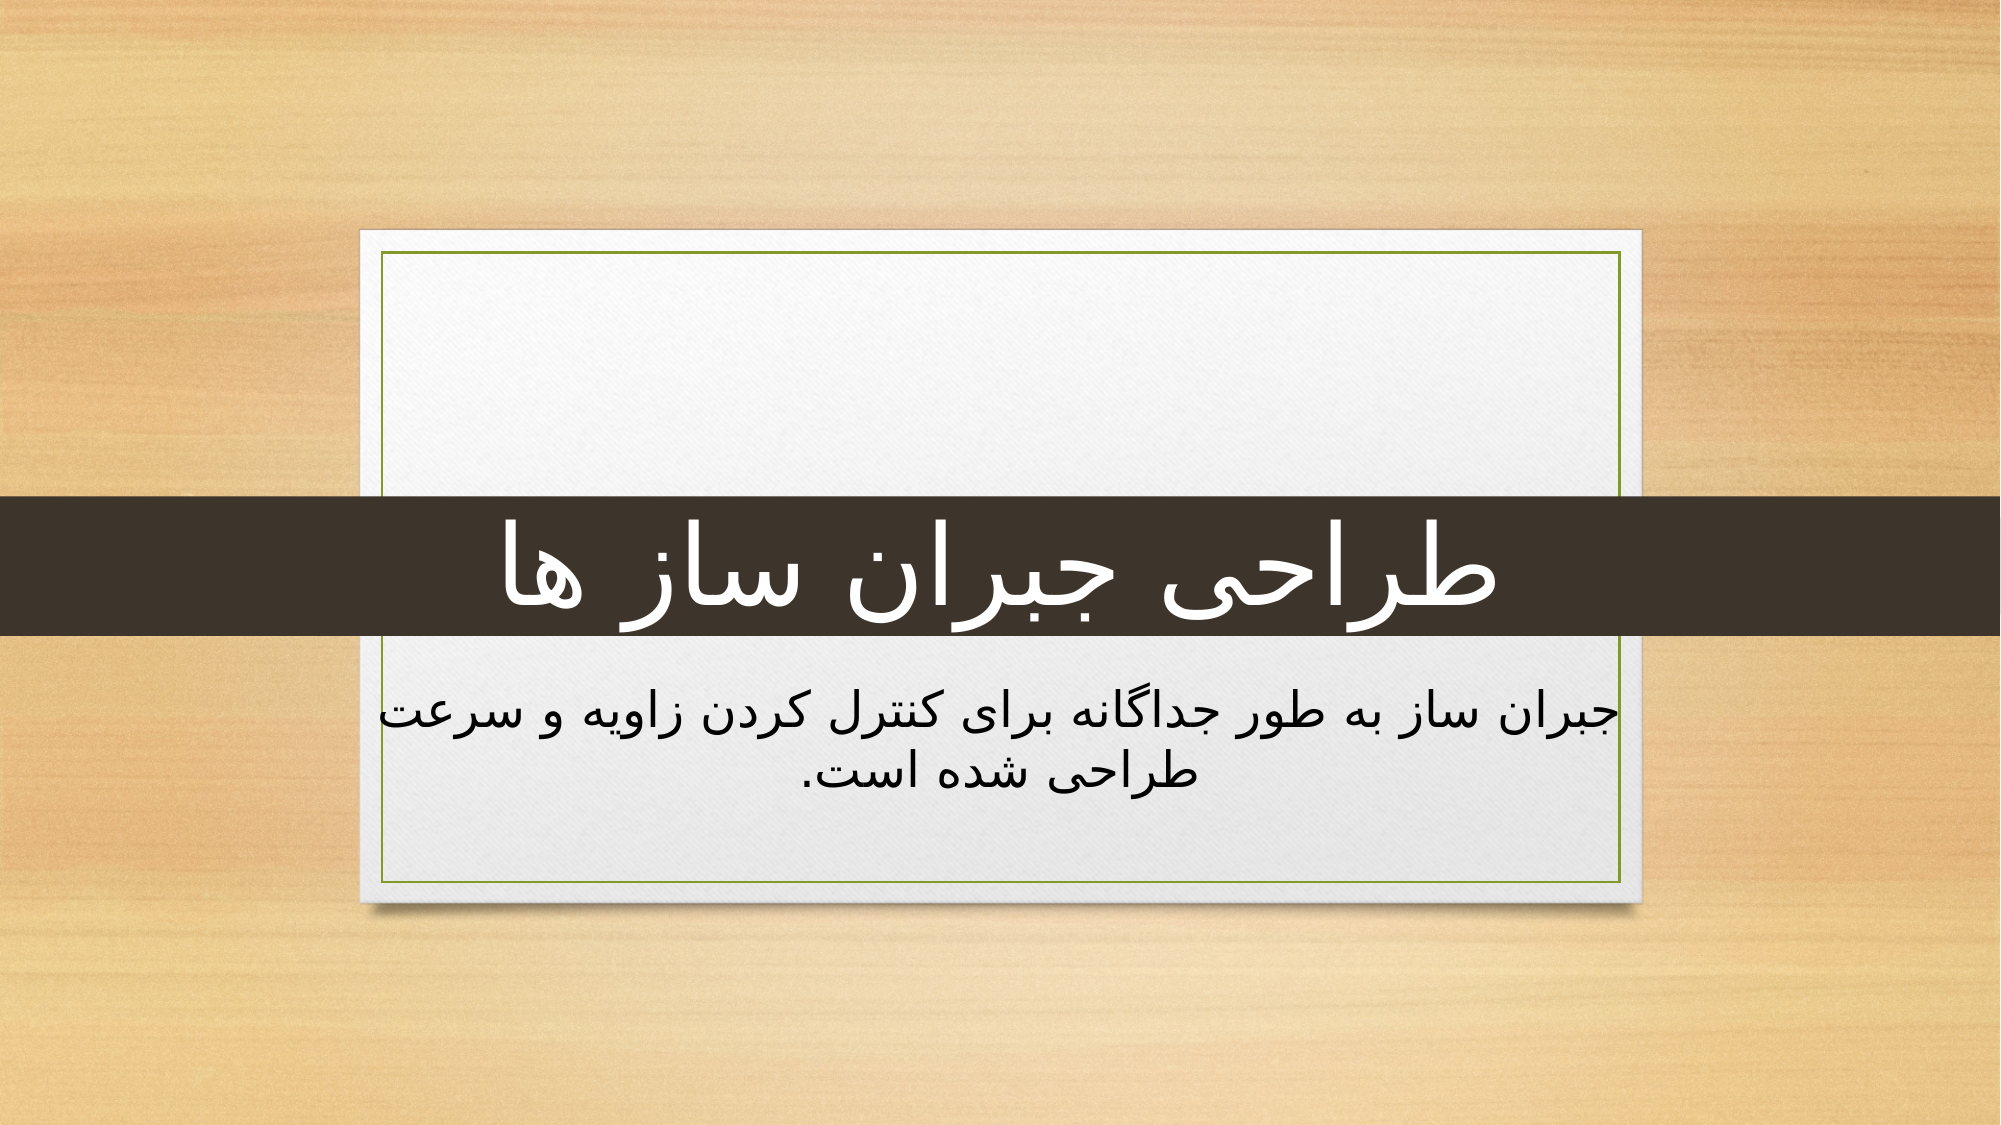

# طراحی جبران ساز ها
جبران ساز به طور جداگانه برای کنترل کردن زاویه و سرعت
طراحی شده است.